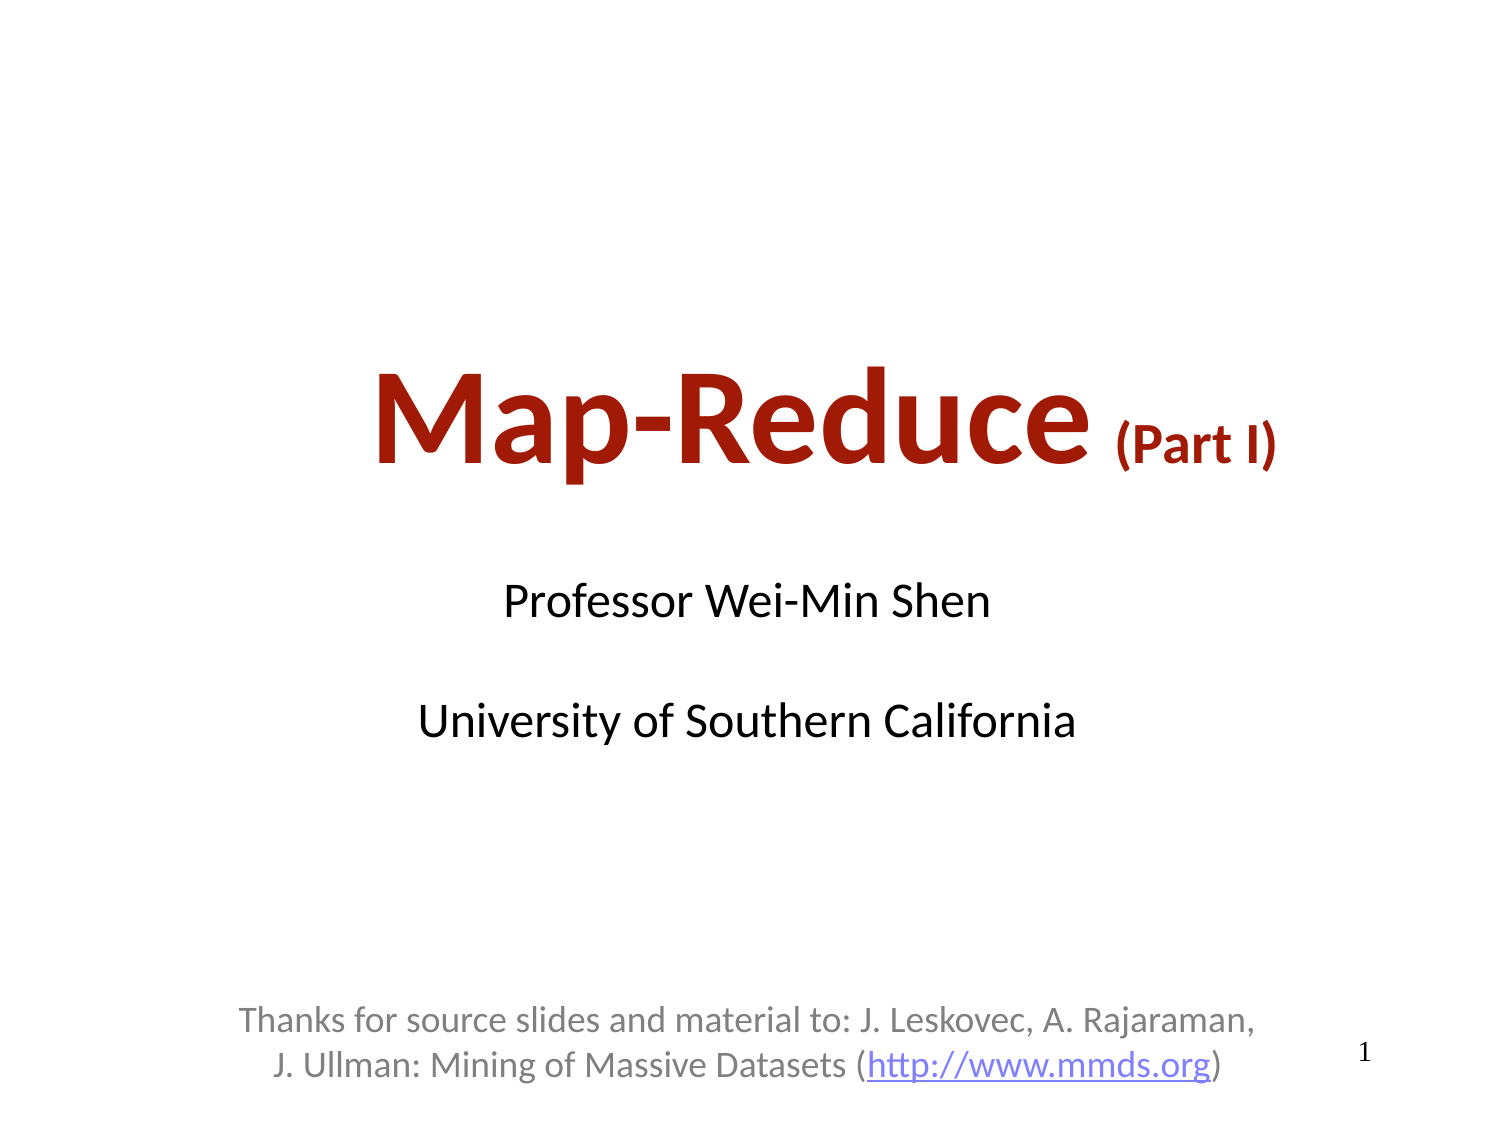

# Map-Reduce (Part I)
Professor Wei-Min Shen

University of Southern California
Thanks for source slides and material to: J. Leskovec, A. Rajaraman, J. Ullman: Mining of Massive Datasets (http://www.mmds.org)
1